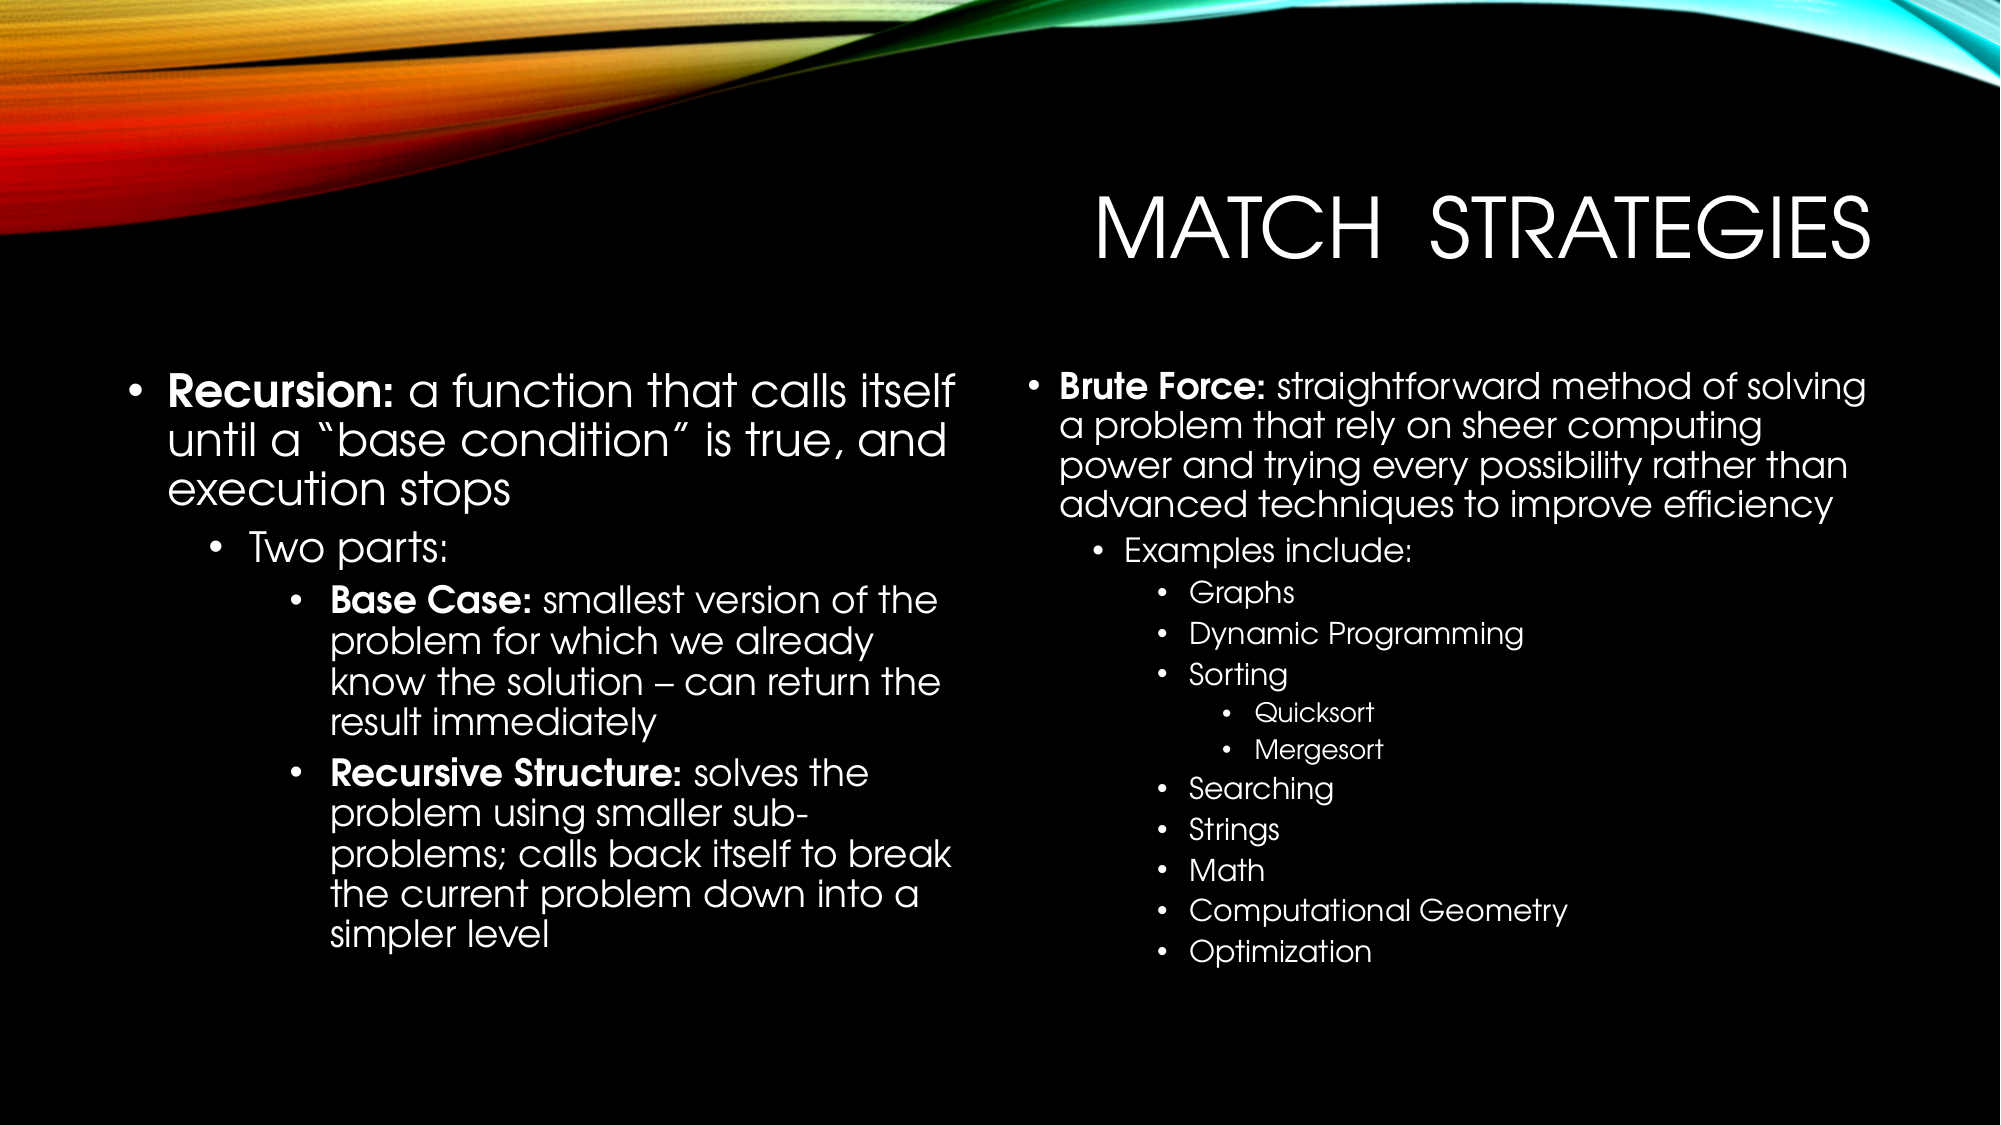

# Match  strategies
Recursion: a function that calls itself until a “base condition” is true, and execution stops
Two parts:
Base Case: smallest version of the problem for which we already know the solution – can return the result immediately
Recursive Structure: solves the problem using smaller sub-problems; calls back itself to break the current problem down into a simpler level

Brute Force: straightforward method of solving a problem that rely on sheer computing power and trying every possibility rather than advanced techniques to improve efficiency
Examples include:
Graphs
Dynamic Programming
Sorting
Quicksort
Mergesort
Searching
Strings
Math
Computational Geometry
Optimization